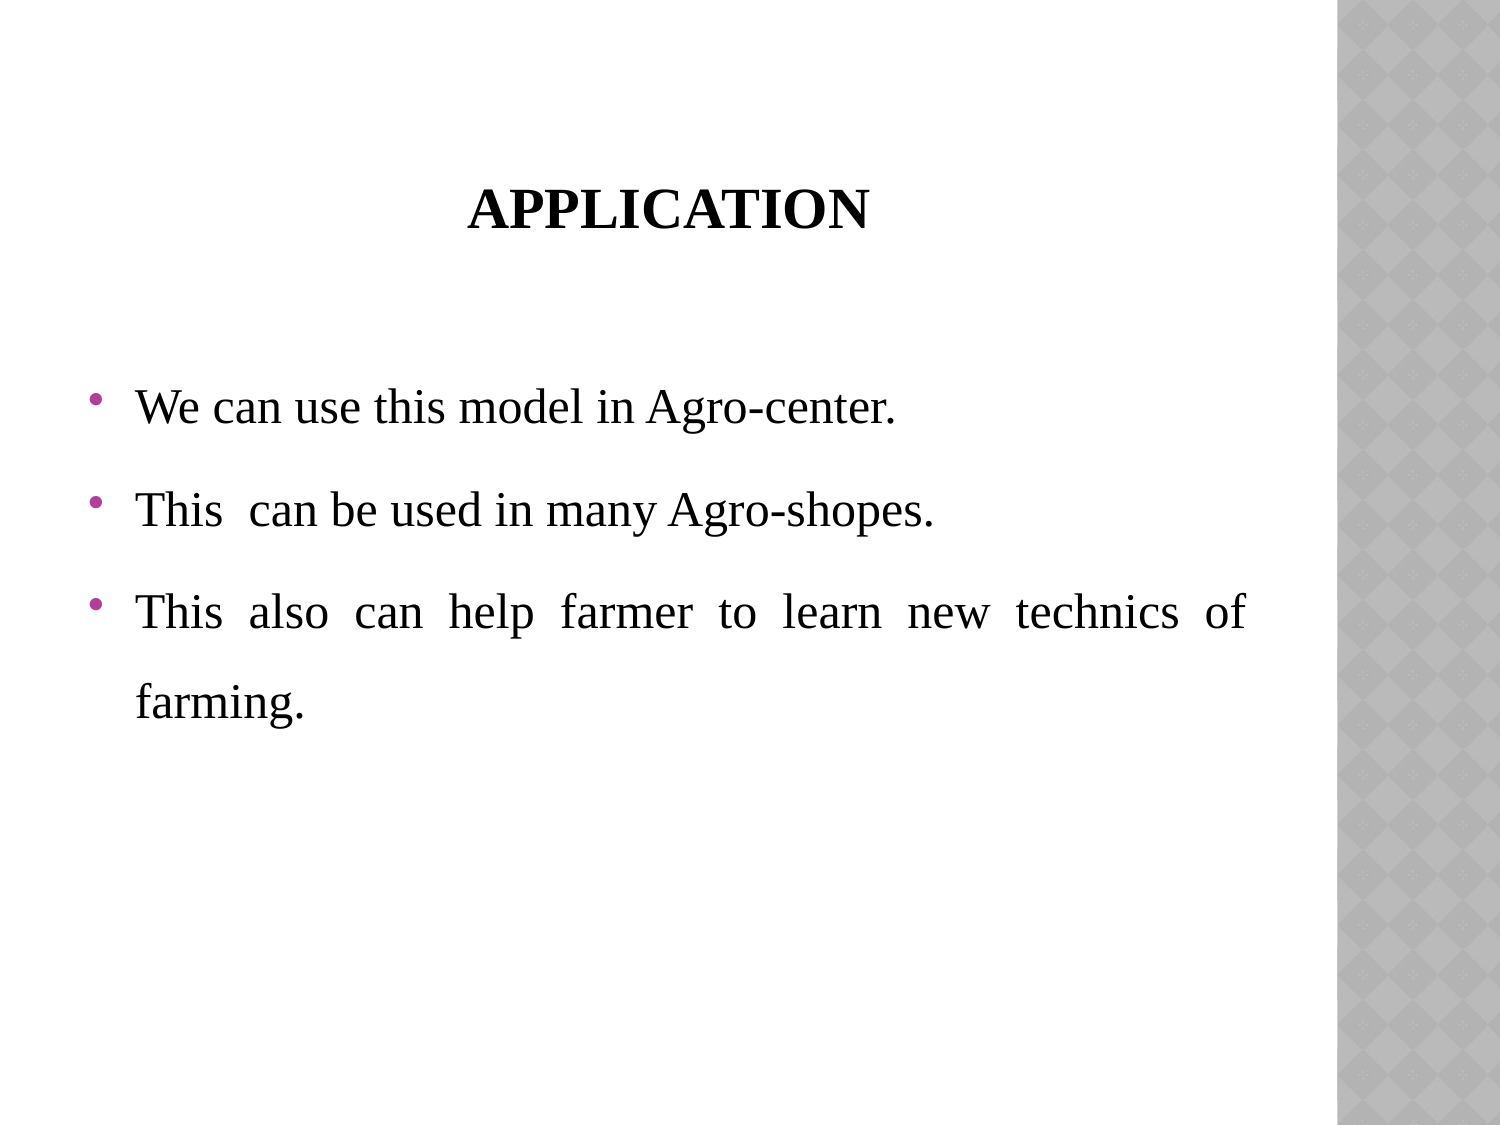

# application

We can use this model in Agro-center.
This  can be used in many Agro-shopes.
This also can help farmer to learn new technics of farming.